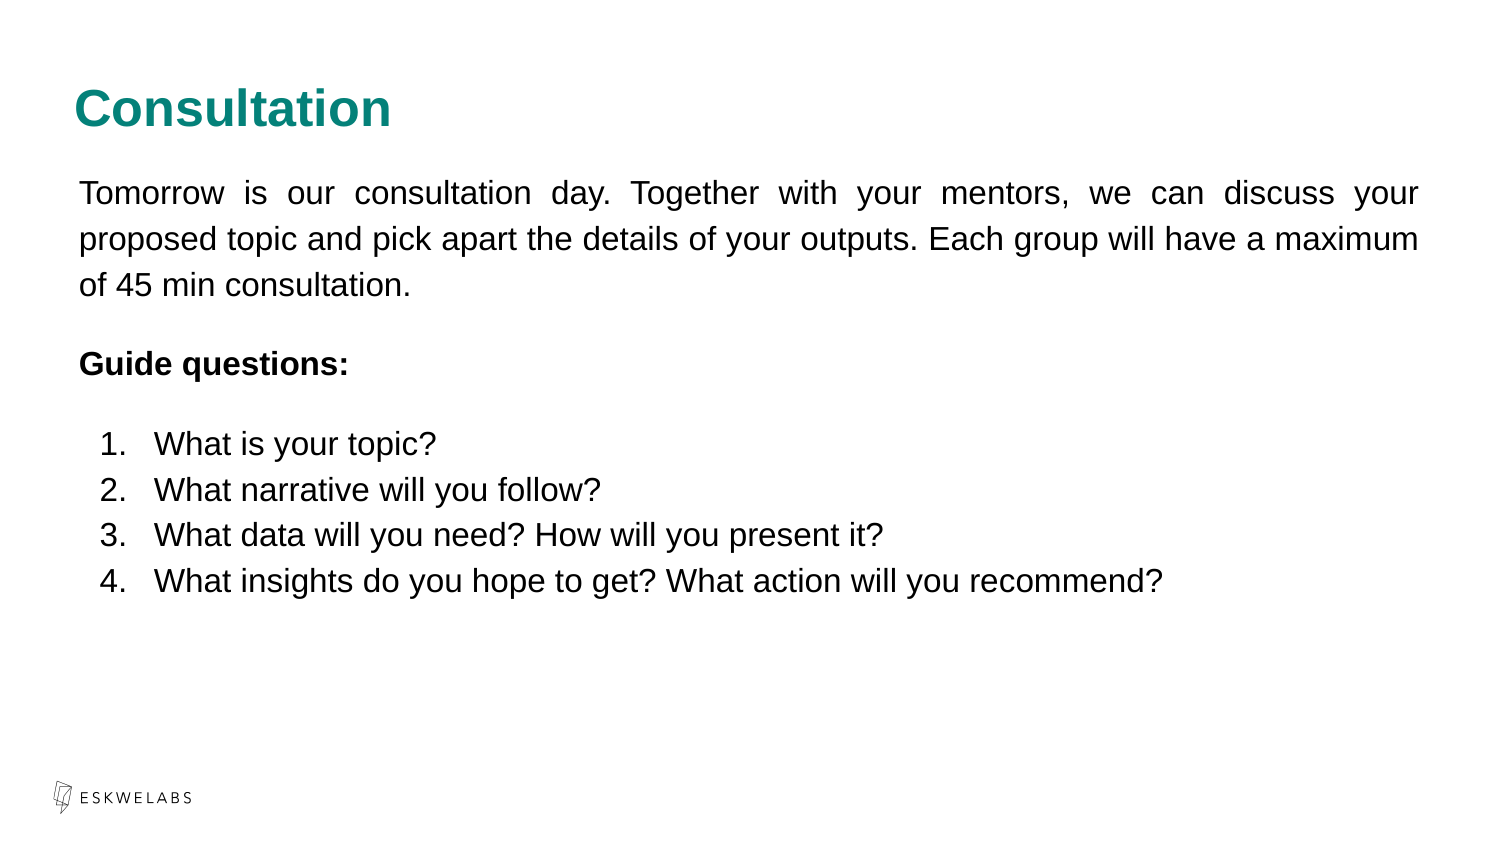

Consultation
Tomorrow is our consultation day. Together with your mentors, we can discuss your proposed topic and pick apart the details of your outputs. Each group will have a maximum of 45 min consultation.
Guide questions:
What is your topic?
What narrative will you follow?
What data will you need? How will you present it?
What insights do you hope to get? What action will you recommend?